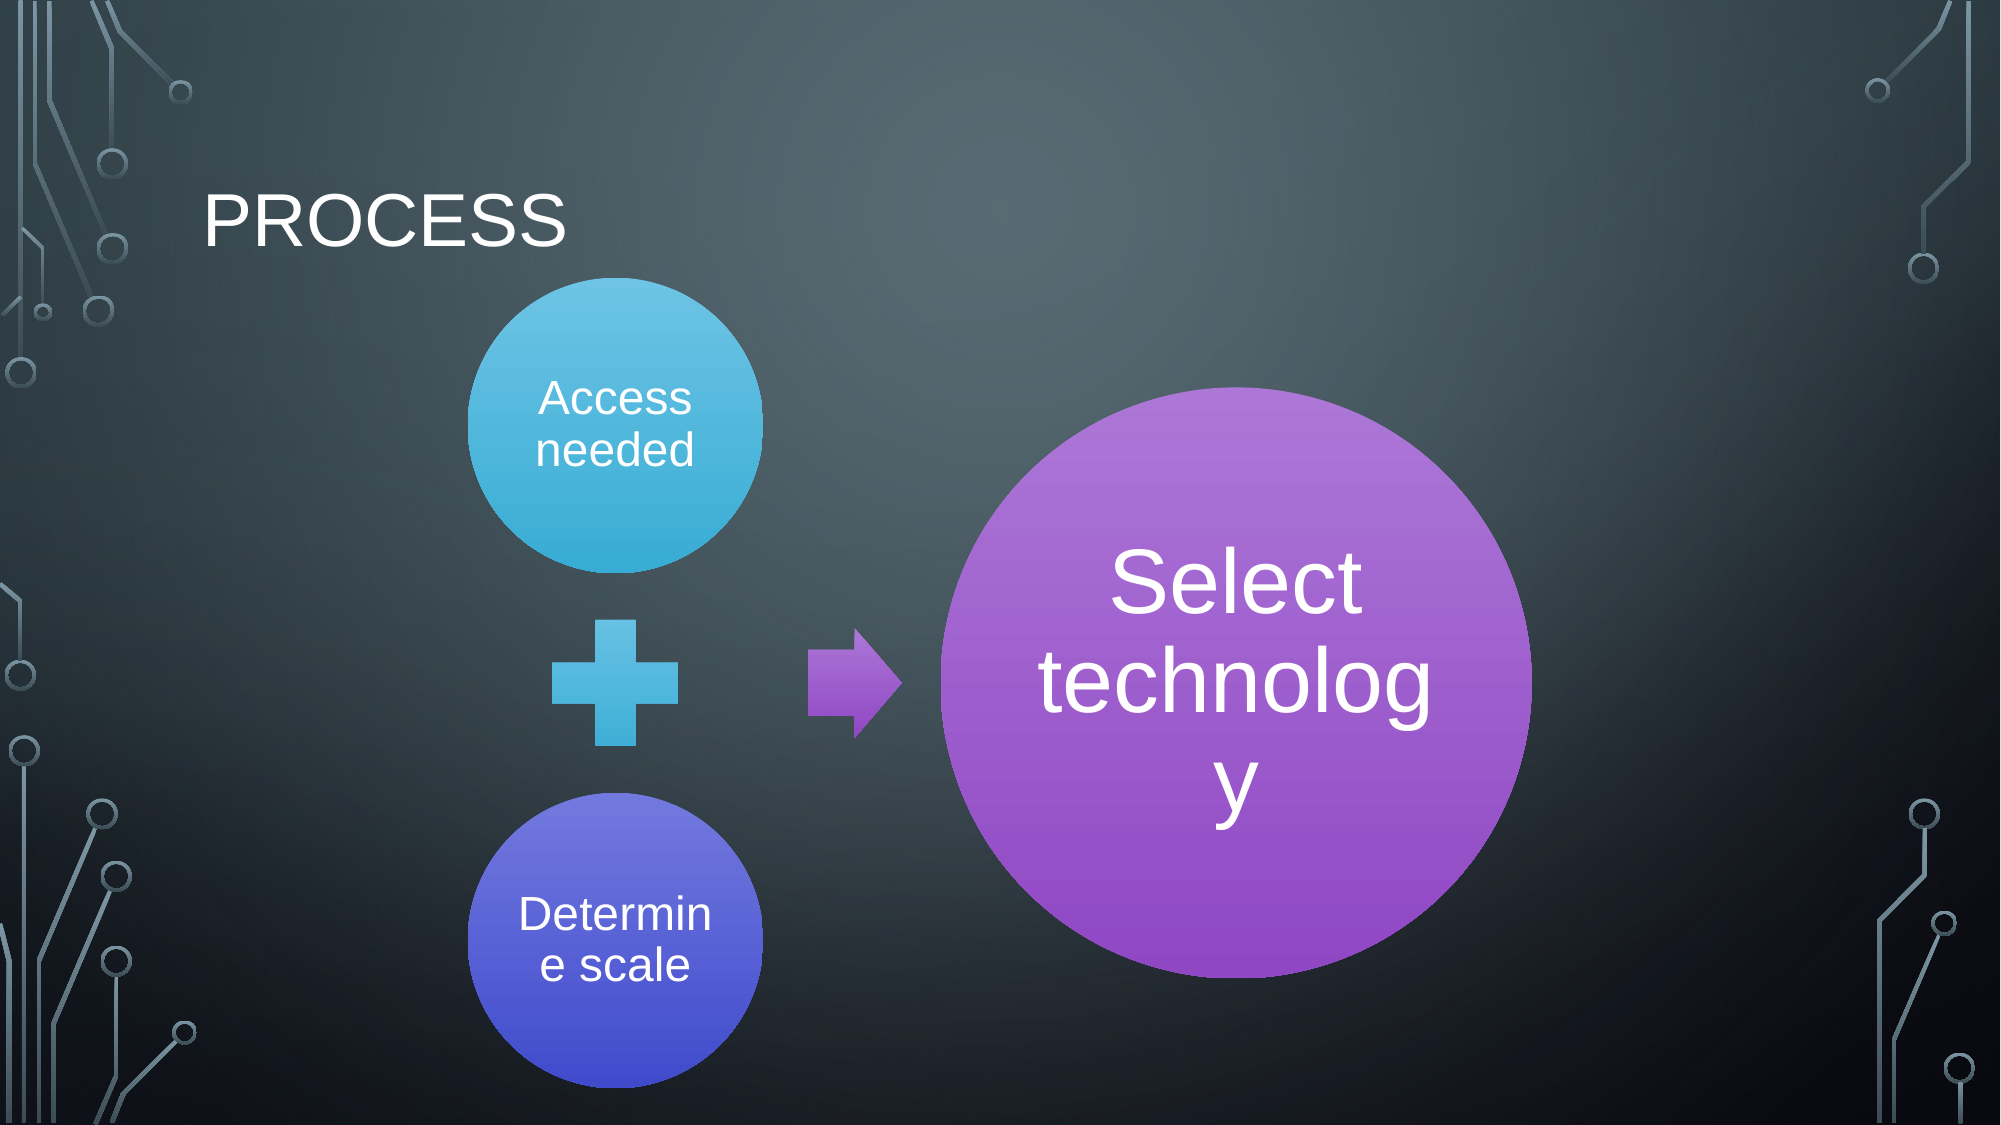

# Process
Access needed

Determine scale

Select technology